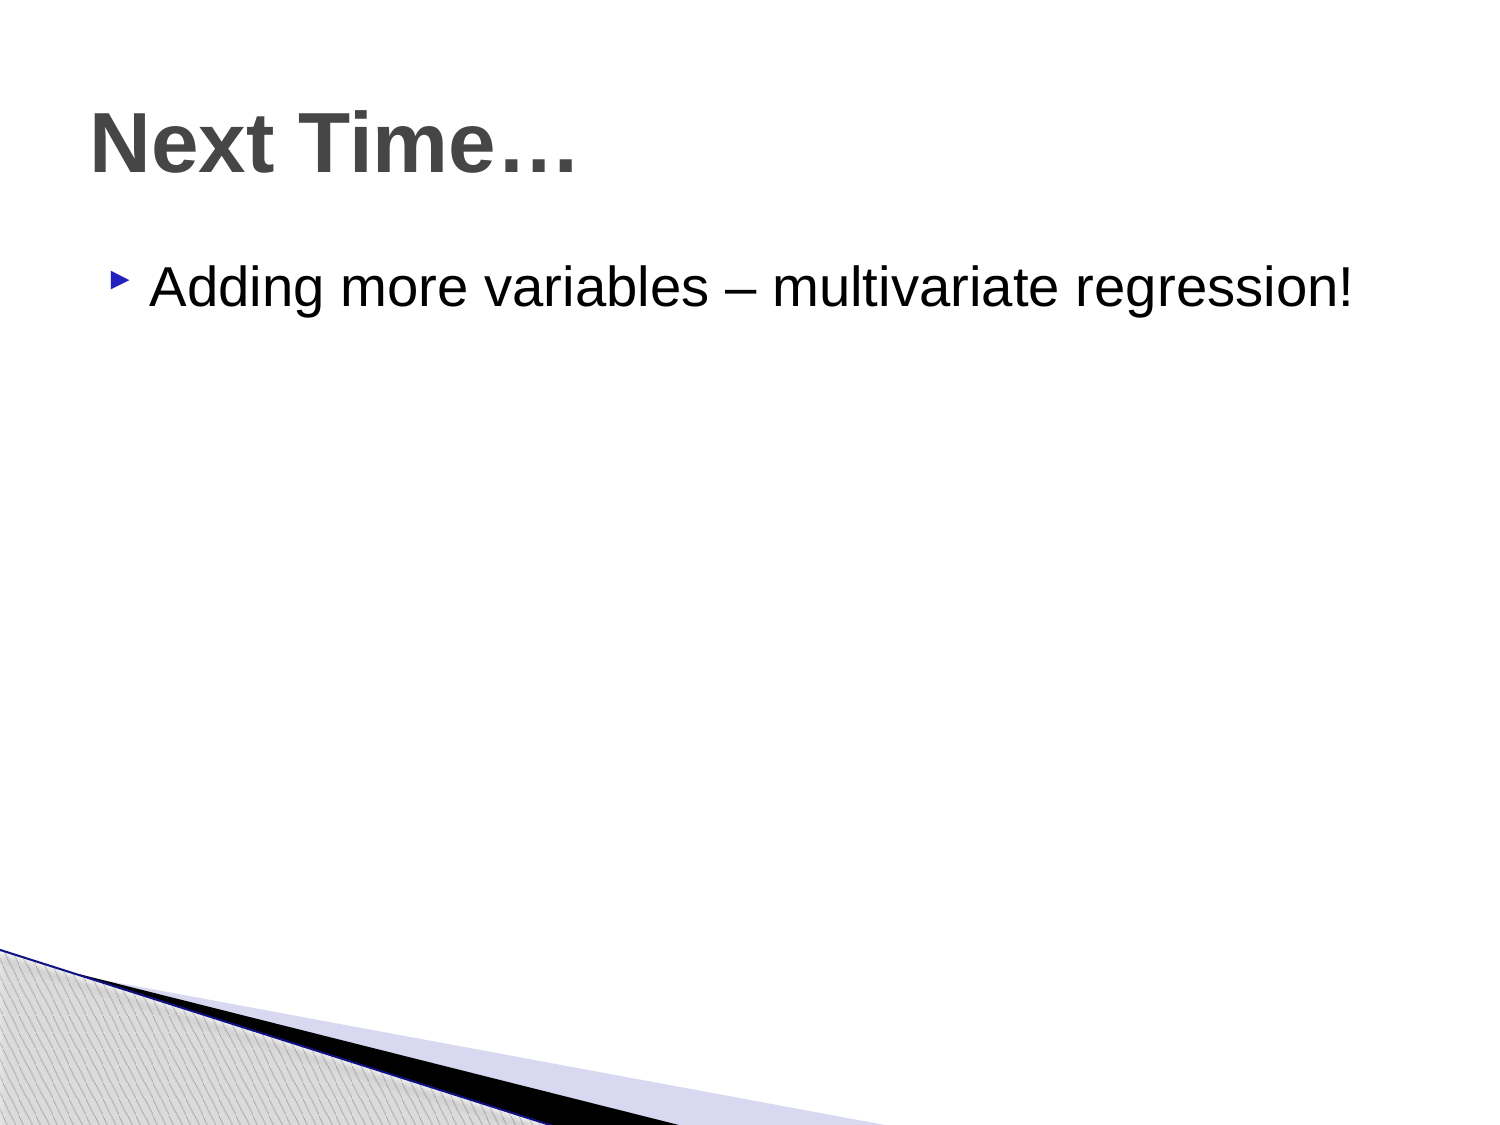

# Next Time…
Adding more variables – multivariate regression!